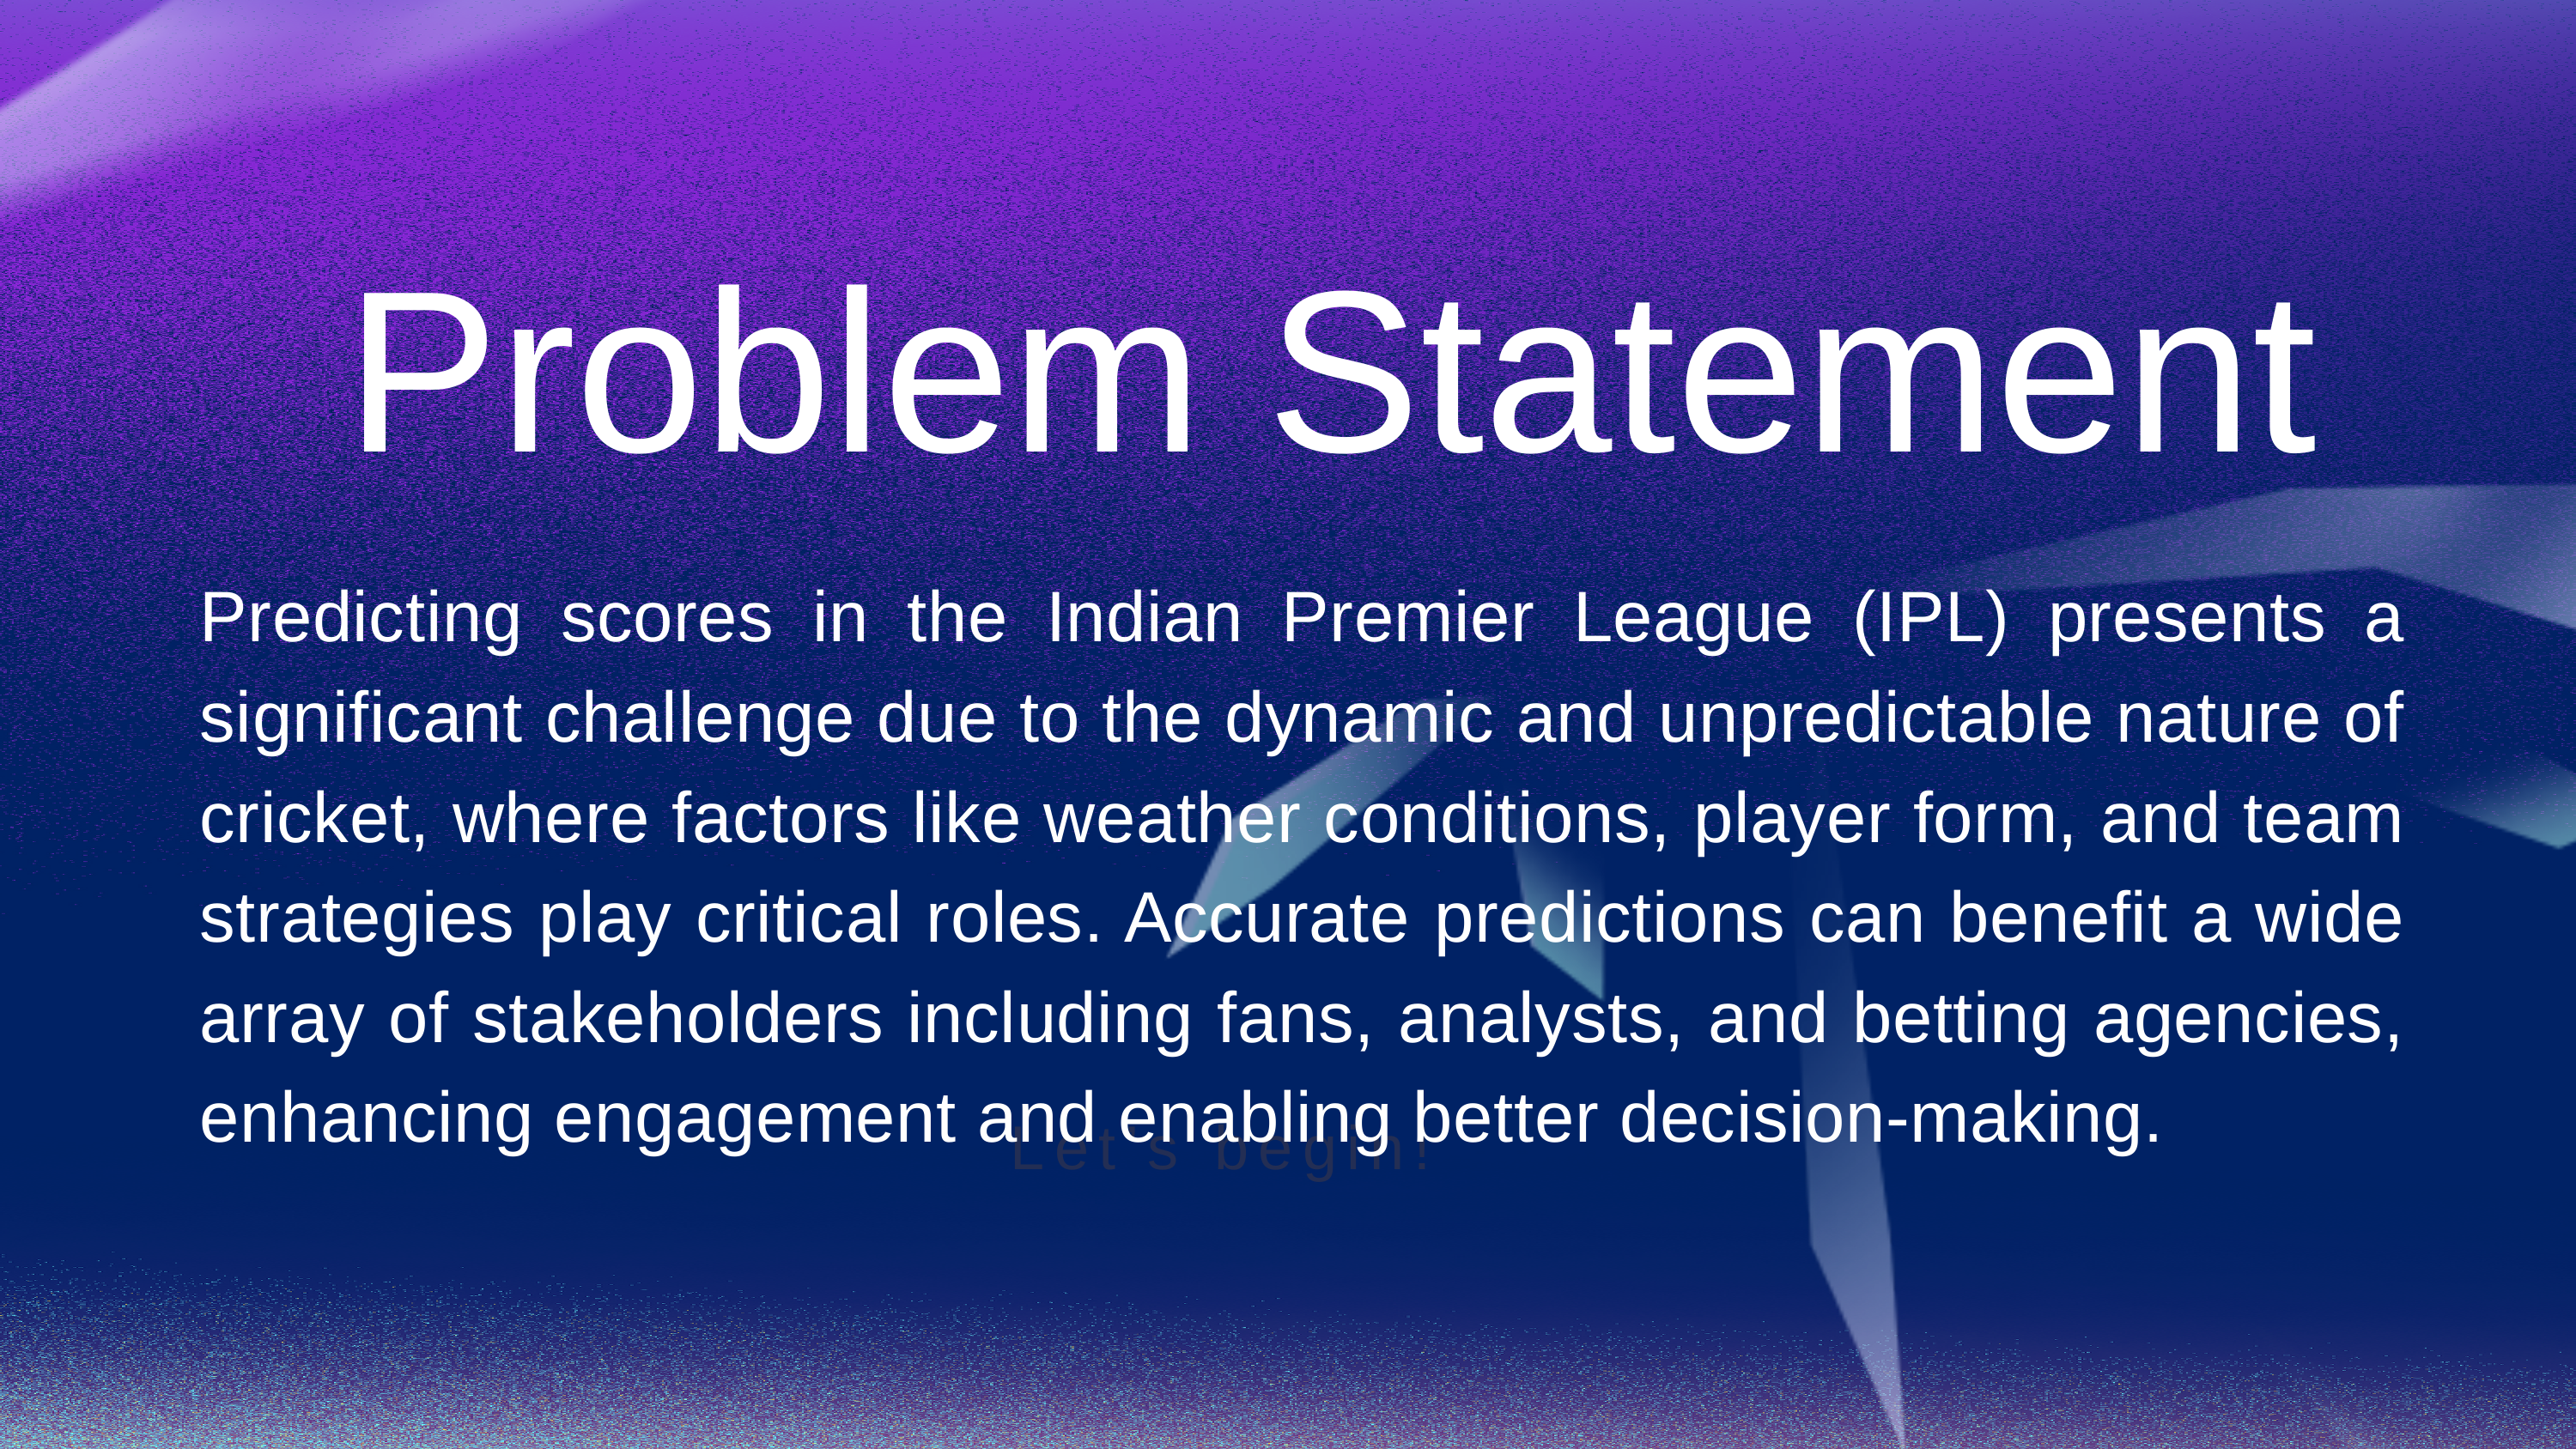

Problem Statement

Predicting scores in the Indian Premier League (IPL) presents a significant challenge due to the dynamic and unpredictable nature of cricket, where factors like weather conditions, player form, and team strategies play critical roles. Accurate predictions can benefit a wide array of stakeholders including fans, analysts, and betting agencies, enhancing engagement and enabling better decision-making.
Let’s begin!